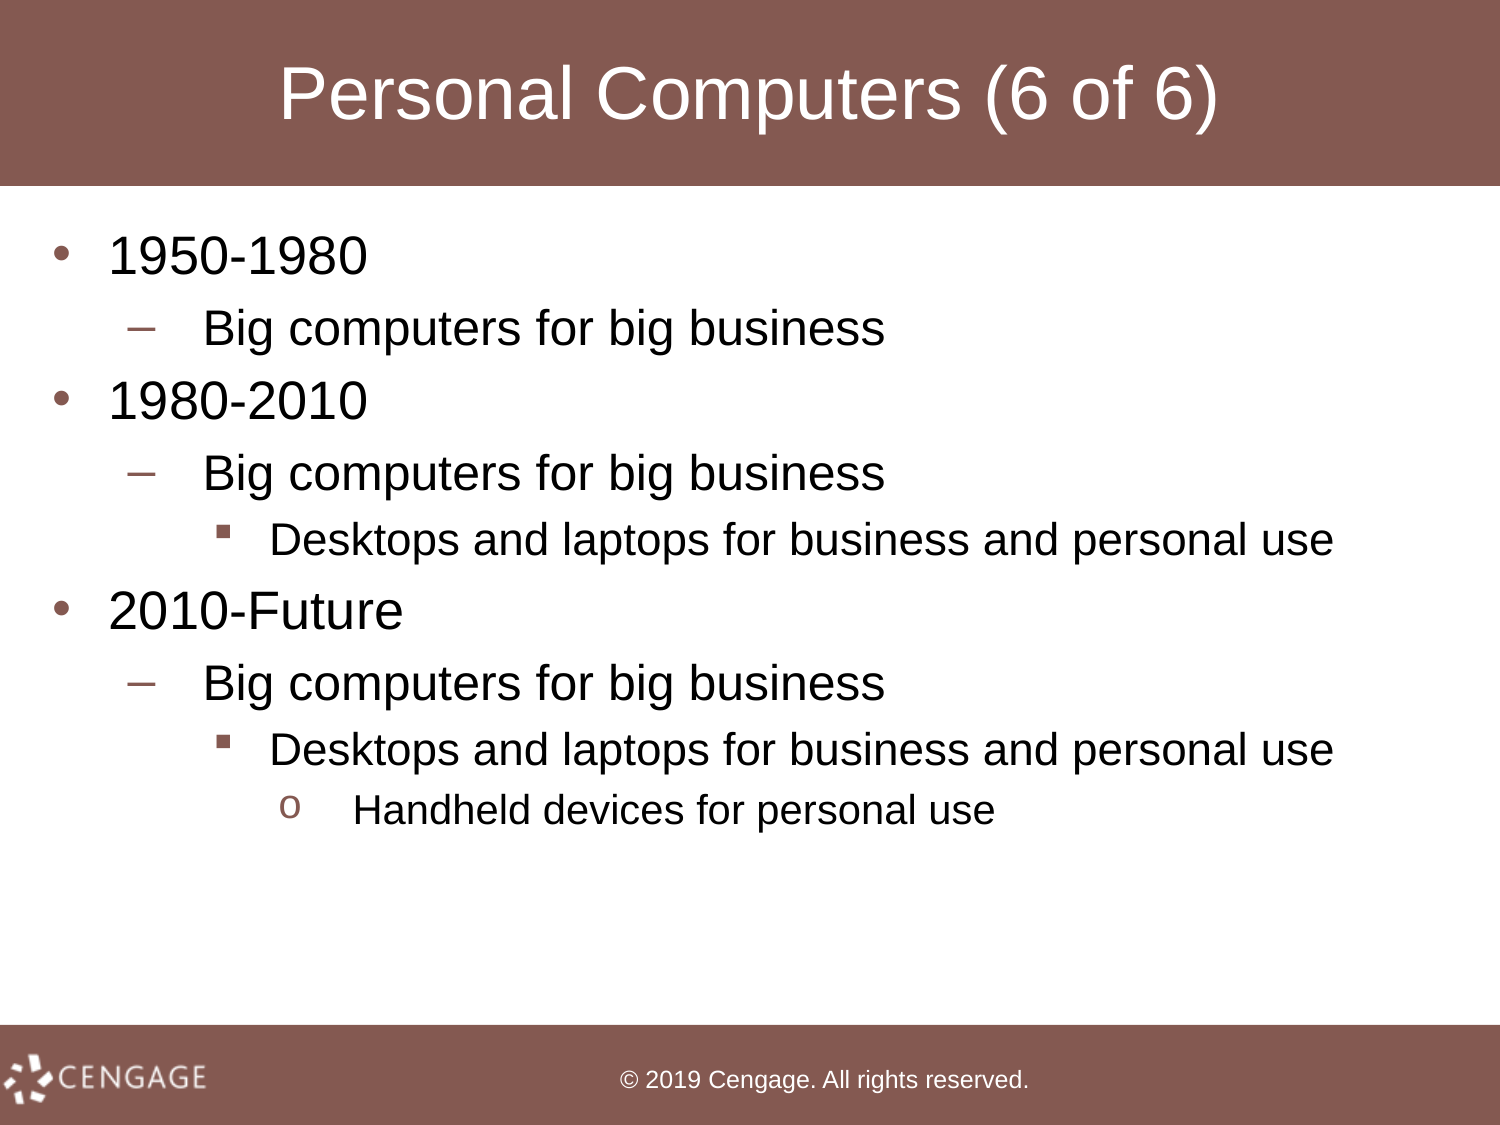

# Personal Computers (6 of 6)
1950-1980
Big computers for big business
1980-2010
Big computers for big business
Desktops and laptops for business and personal use
2010-Future
Big computers for big business
Desktops and laptops for business and personal use
Handheld devices for personal use